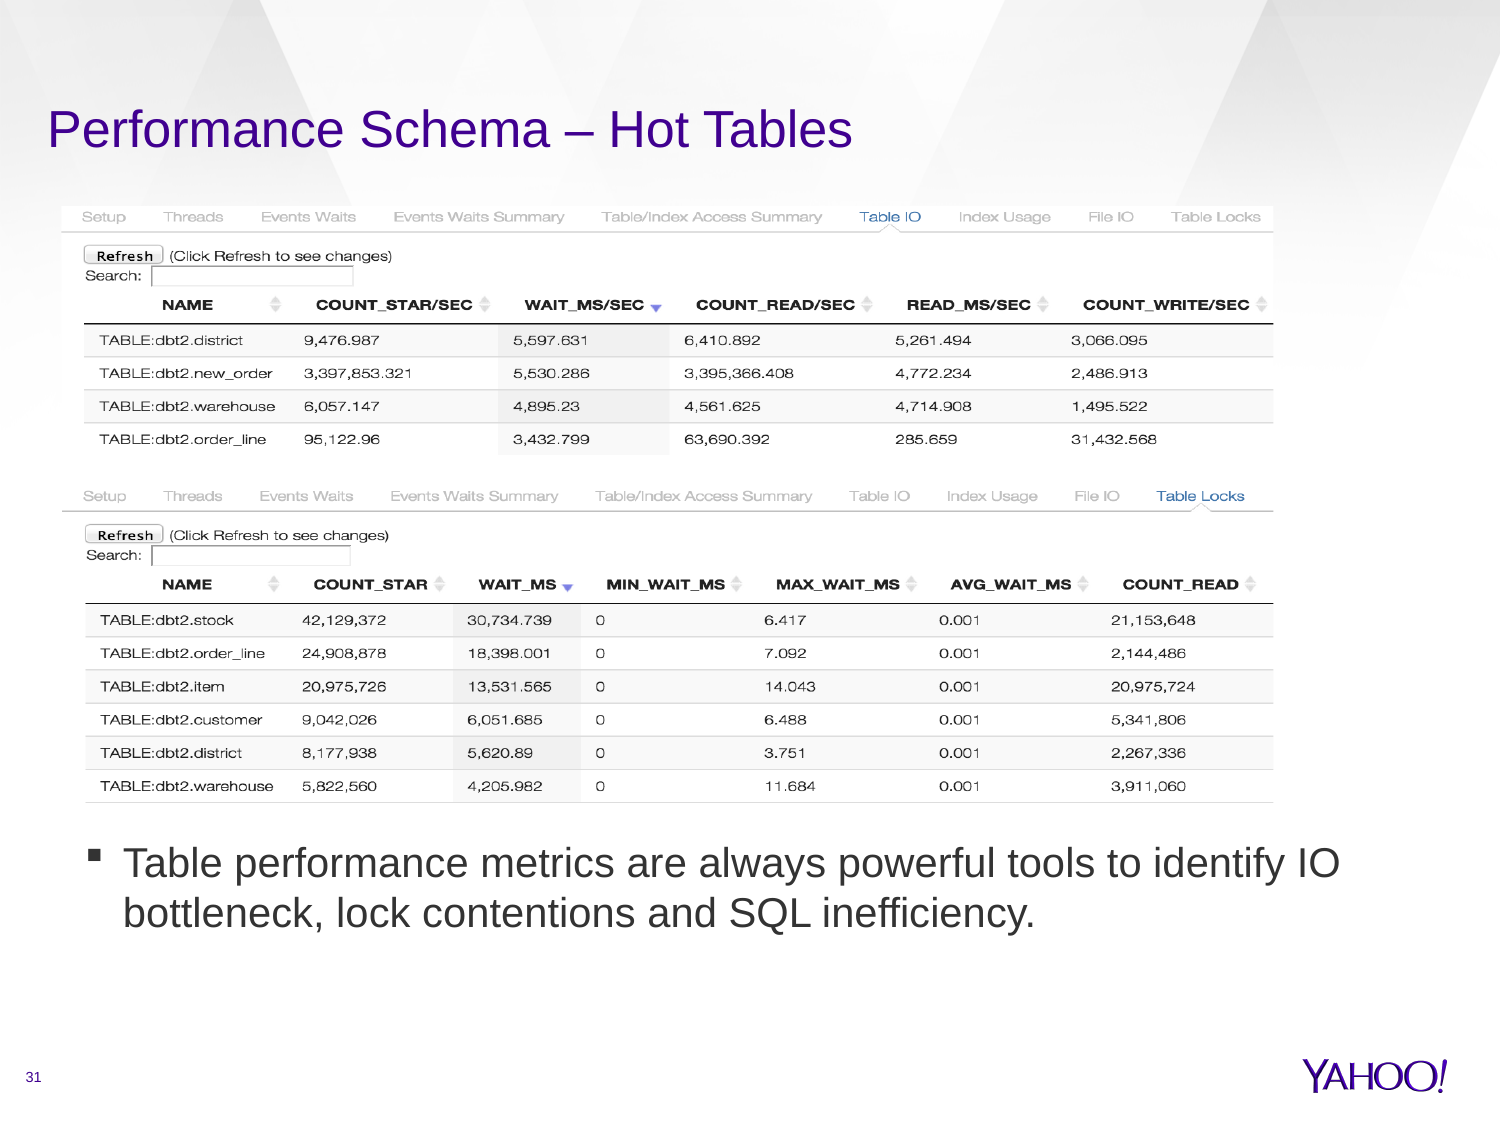

# Performance Schema – Hot Tables

Table performance metrics are always powerful tools to identify IO bottleneck, lock contentions and SQL inefficiency.
31